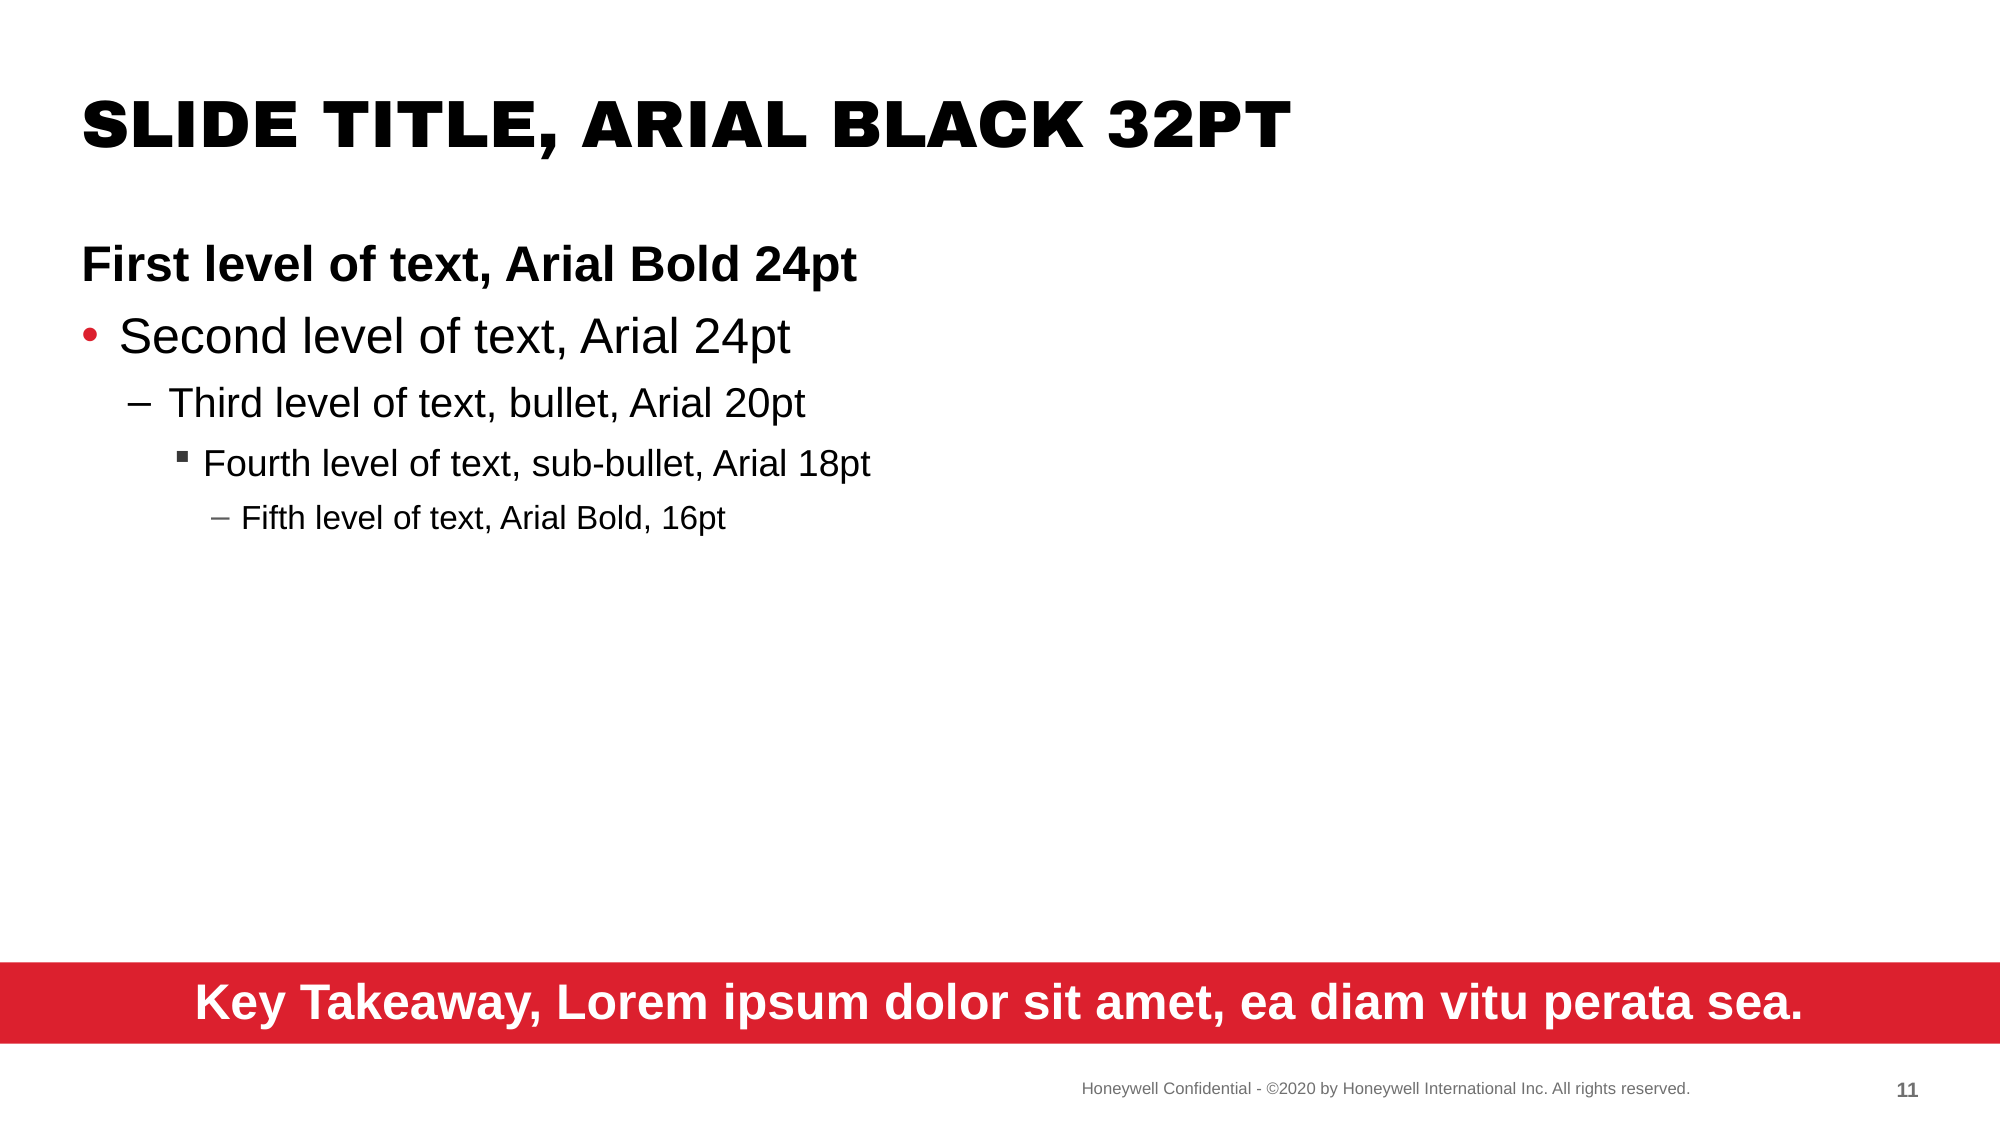

# Slide title, Arial black 32pt
First level of text, Arial Bold 24pt
Second level of text, Arial 24pt
Third level of text, bullet, Arial 20pt
Fourth level of text, sub-bullet, Arial 18pt
Fifth level of text, Arial Bold, 16pt
Key Takeaway, Lorem ipsum dolor sit amet, ea diam vitu perata sea.
11